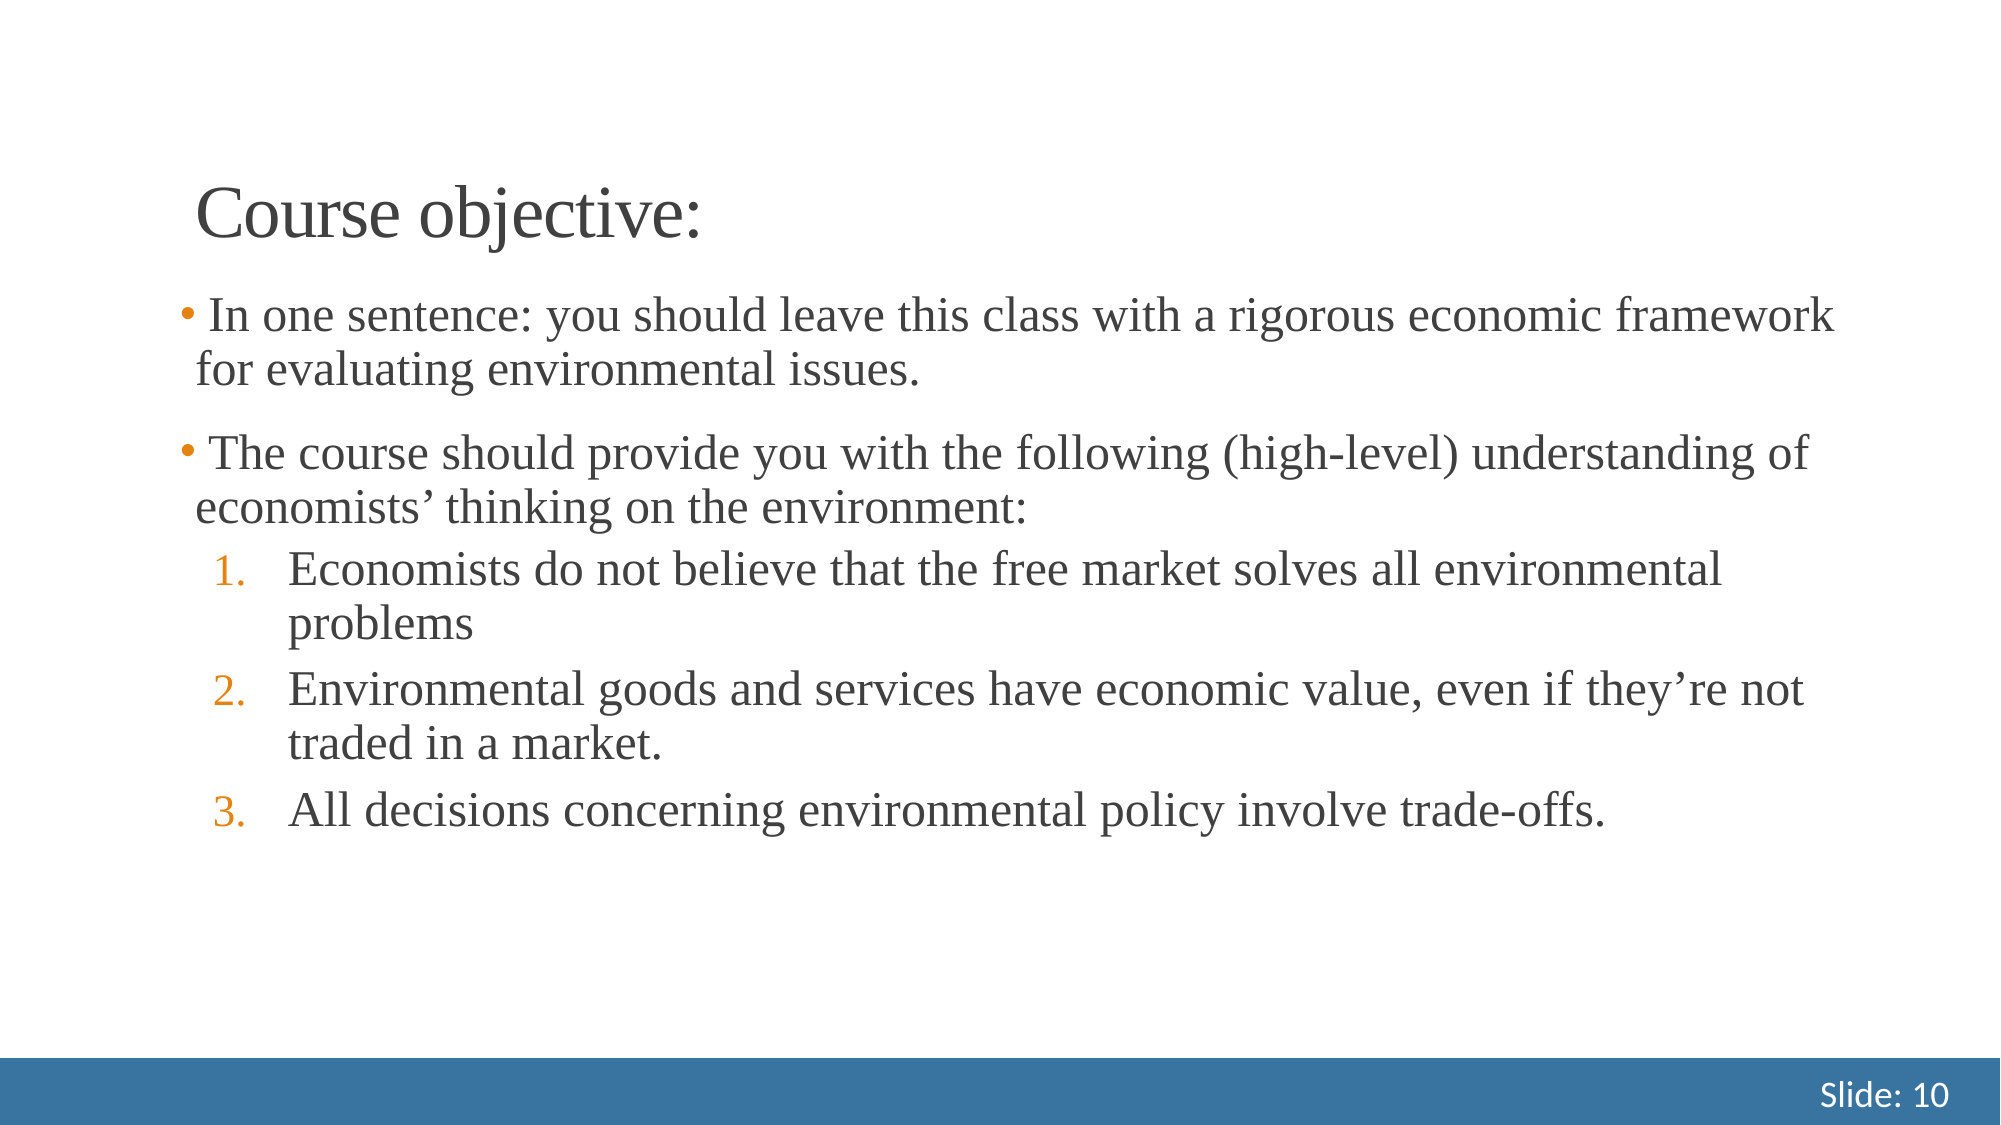

# Course objective:
 In one sentence: you should leave this class with a rigorous economic framework for evaluating environmental issues.
 The course should provide you with the following (high-level) understanding of economists’ thinking on the environment:
Economists do not believe that the free market solves all environmental problems
Environmental goods and services have economic value, even if they’re not traded in a market.
All decisions concerning environmental policy involve trade-offs.